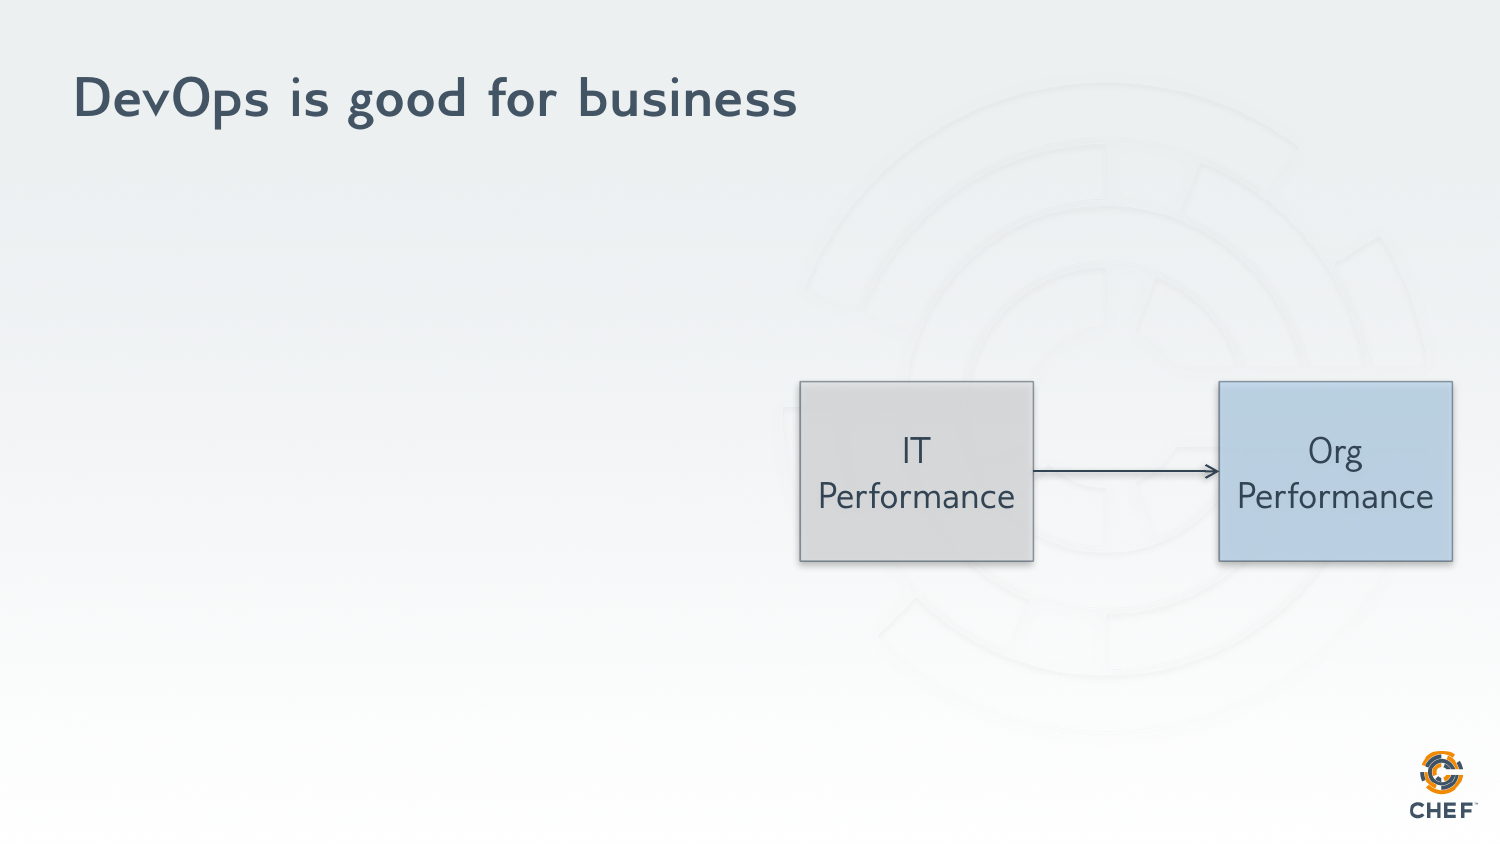

# DevOps is good for business
IT Performance
Org Performance